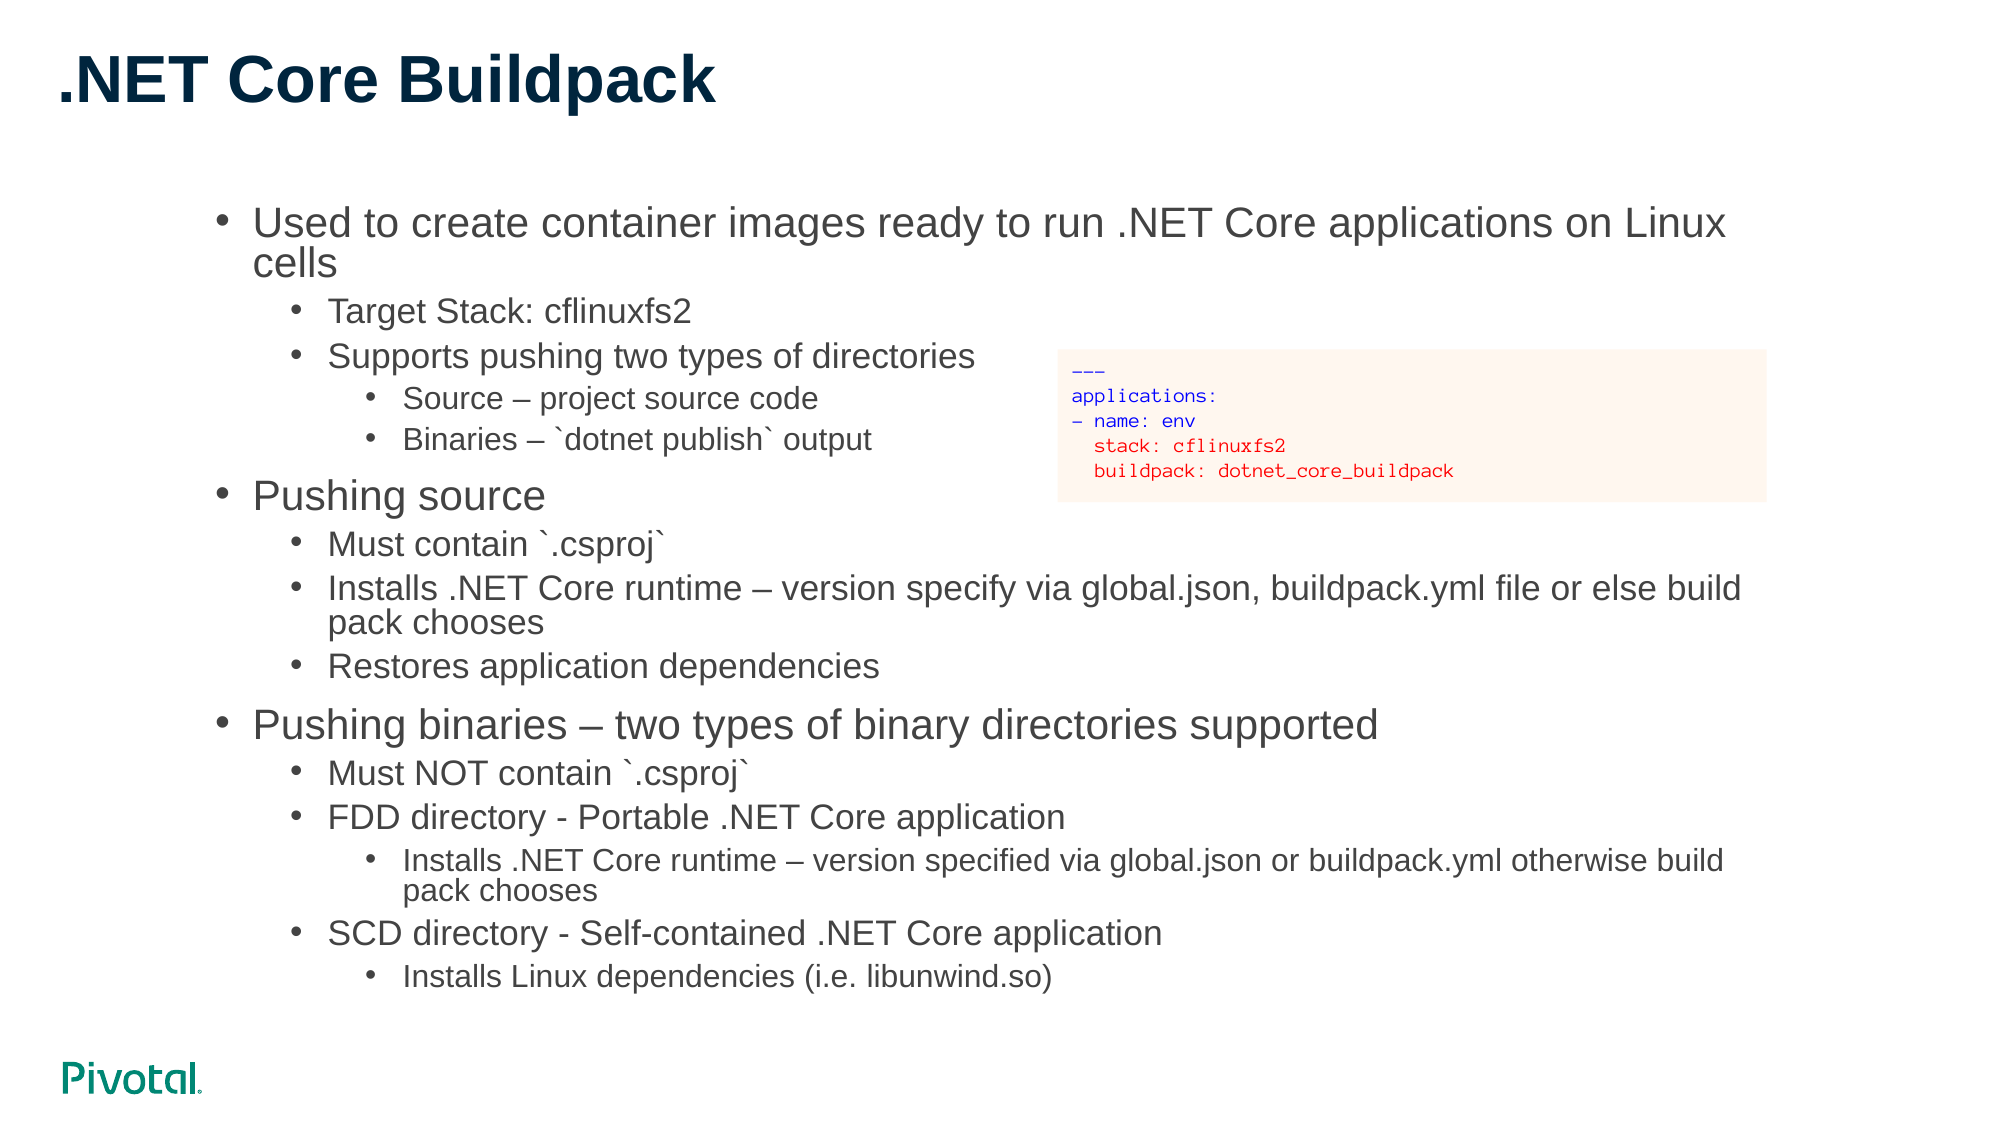

# .NET Core Buildpack
Used to create container images ready to run .NET Core applications on Linux cells
Target Stack: cflinuxfs2
Supports pushing two types of directories
Source – project source code
Binaries – `dotnet publish` output
Pushing source
Must contain `.csproj`
Installs .NET Core runtime – version specify via global.json, buildpack.yml file or else build pack chooses
Restores application dependencies
Pushing binaries – two types of binary directories supported
Must NOT contain `.csproj`
FDD directory - Portable .NET Core application
Installs .NET Core runtime – version specified via global.json or buildpack.yml otherwise build pack chooses
SCD directory - Self-contained .NET Core application
Installs Linux dependencies (i.e. libunwind.so)
---
applications:
- name: env
  stack: cflinuxfs2
  buildpack: dotnet_core_buildpack